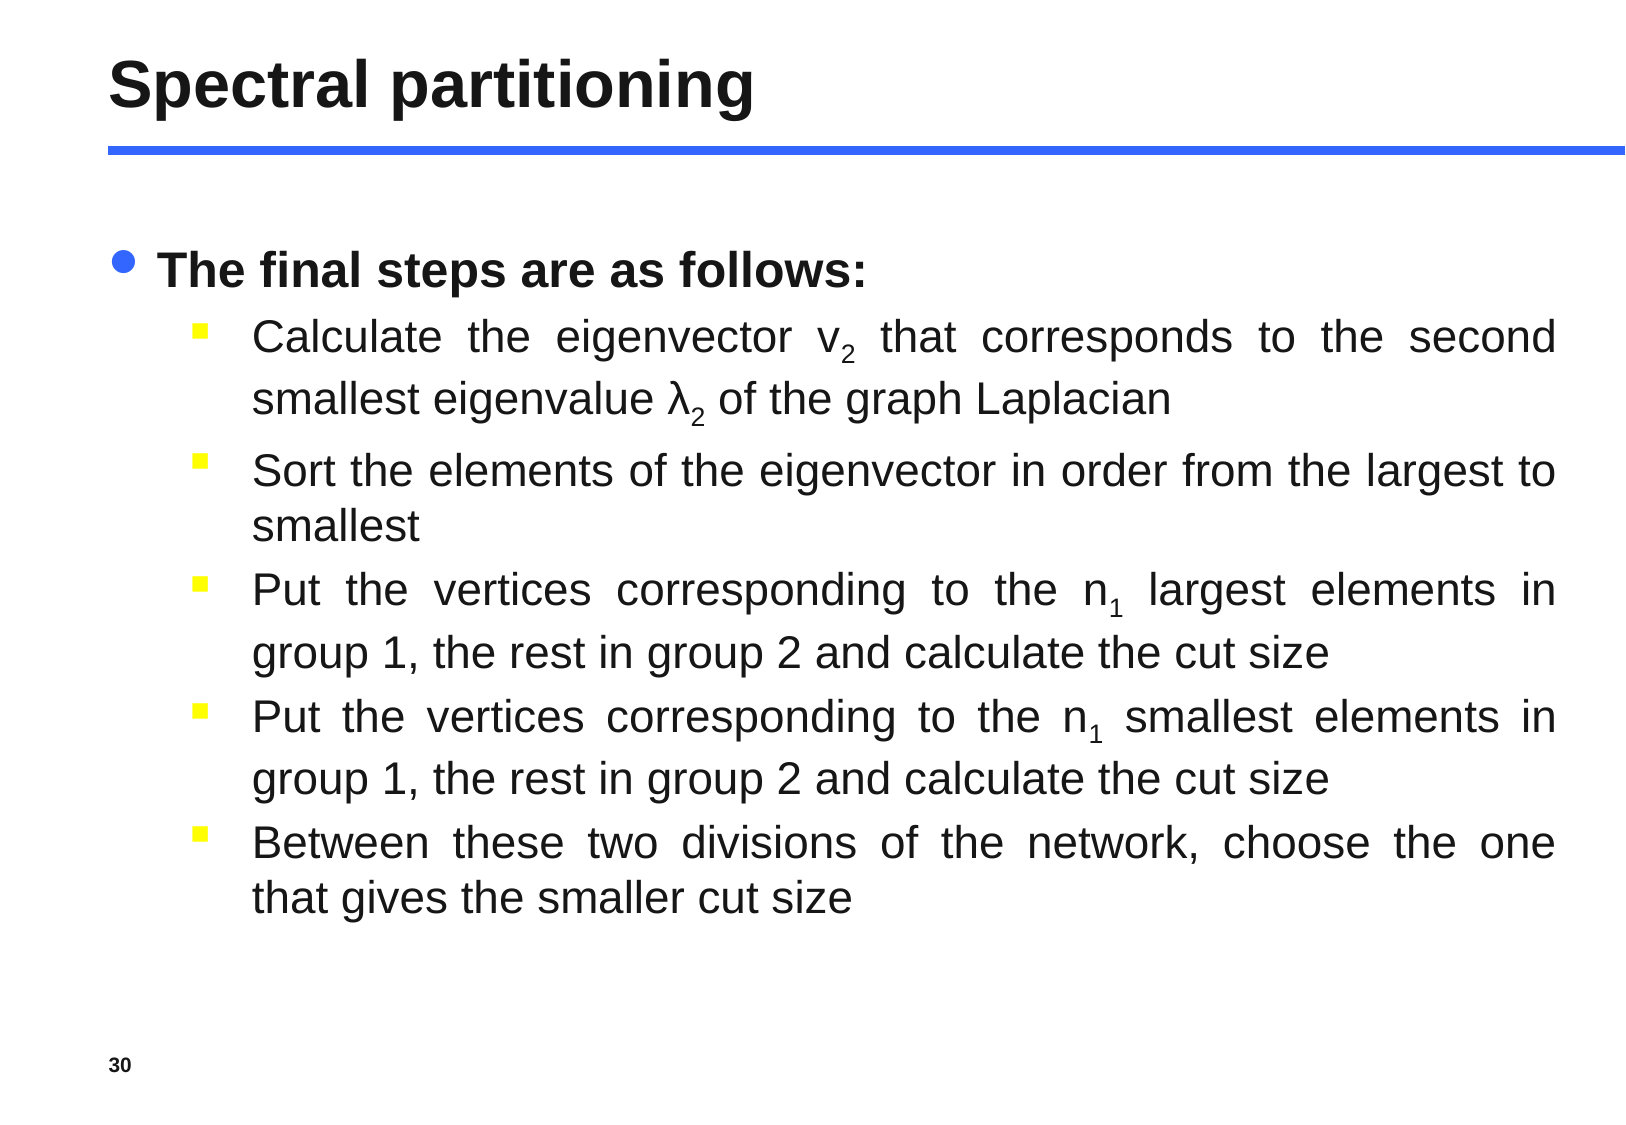

# Spectral partitioning
The final steps are as follows:
Calculate the eigenvector v2 that corresponds to the second smallest eigenvalue λ2 of the graph Laplacian
Sort the elements of the eigenvector in order from the largest to smallest
Put the vertices corresponding to the n1 largest elements in group 1, the rest in group 2 and calculate the cut size
Put the vertices corresponding to the n1 smallest elements in group 1, the rest in group 2 and calculate the cut size
Between these two divisions of the network, choose the one that gives the smaller cut size
30